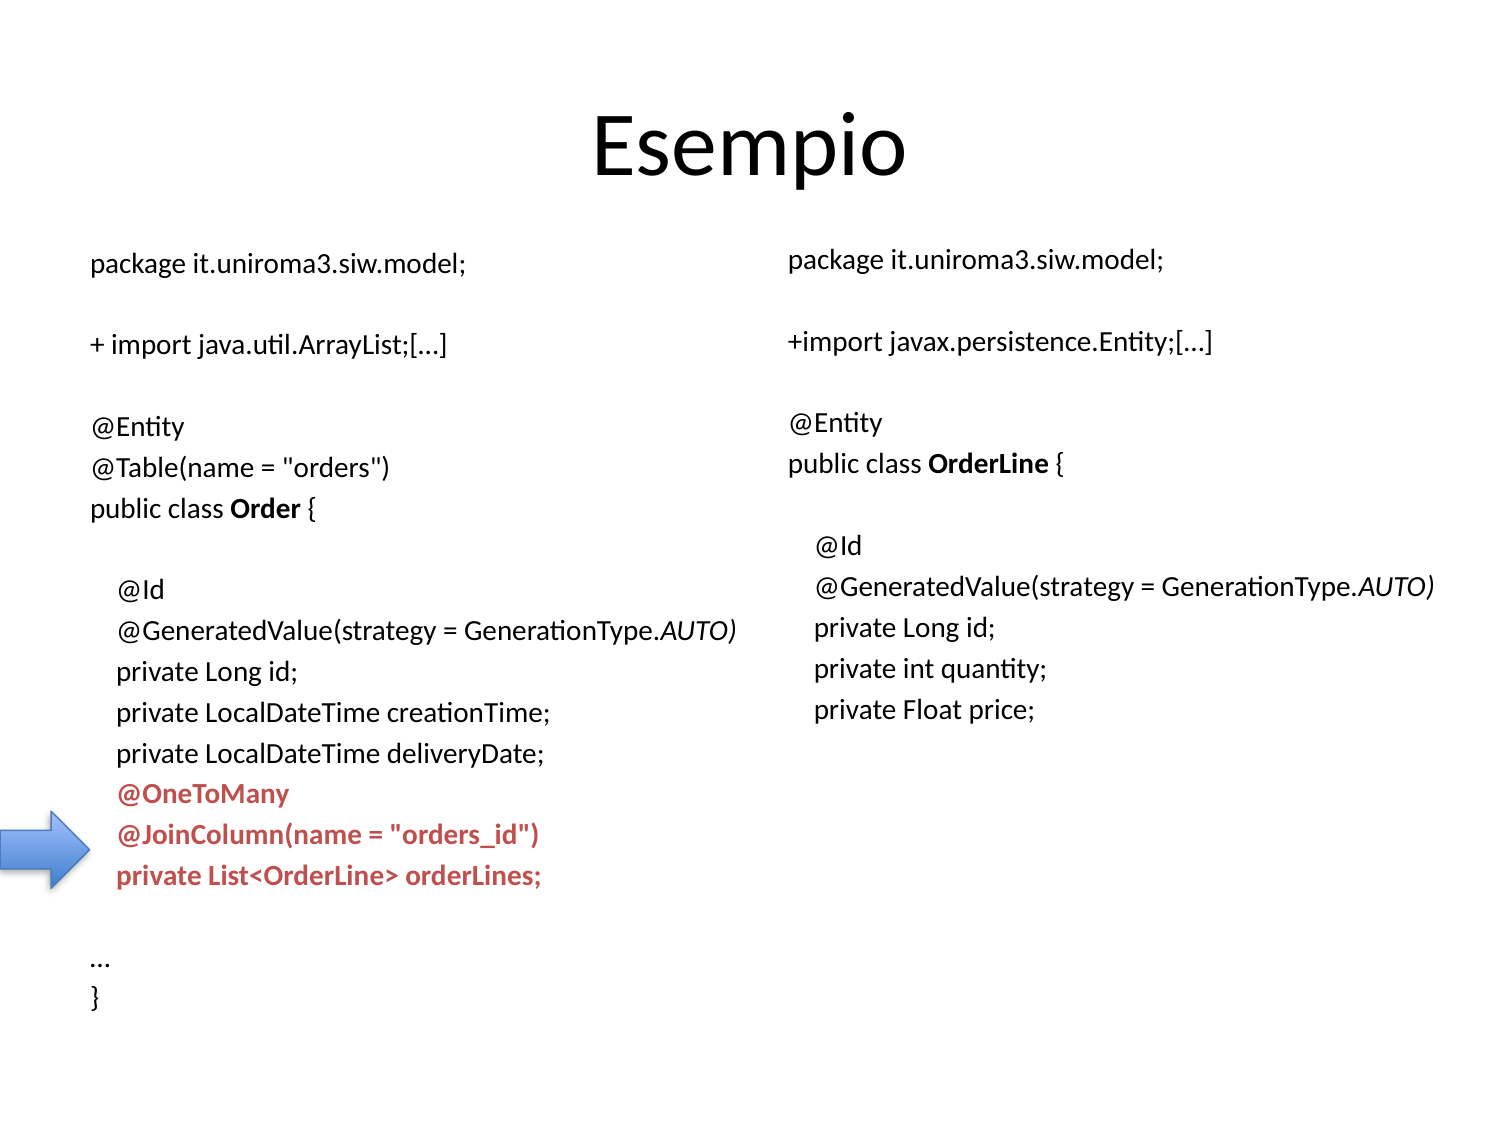

# Esempio
package it.uniroma3.siw.model;

+import javax.persistence.Entity;[…]

@Entity
public class OrderLine {

    @Id
    @GeneratedValue(strategy = GenerationType.AUTO)
    private Long id;
    private int quantity;
    private Float price;
package it.uniroma3.siw.model;

+ import java.util.ArrayList;[…]

@Entity
@Table(name = "orders")
public class Order {

    @Id
    @GeneratedValue(strategy = GenerationType.AUTO)
    private Long id;
    private LocalDateTime creationTime;
    private LocalDateTime deliveryDate;
    @OneToMany
    @JoinColumn(name = "orders_id")
    private List<OrderLine> orderLines;

…
}